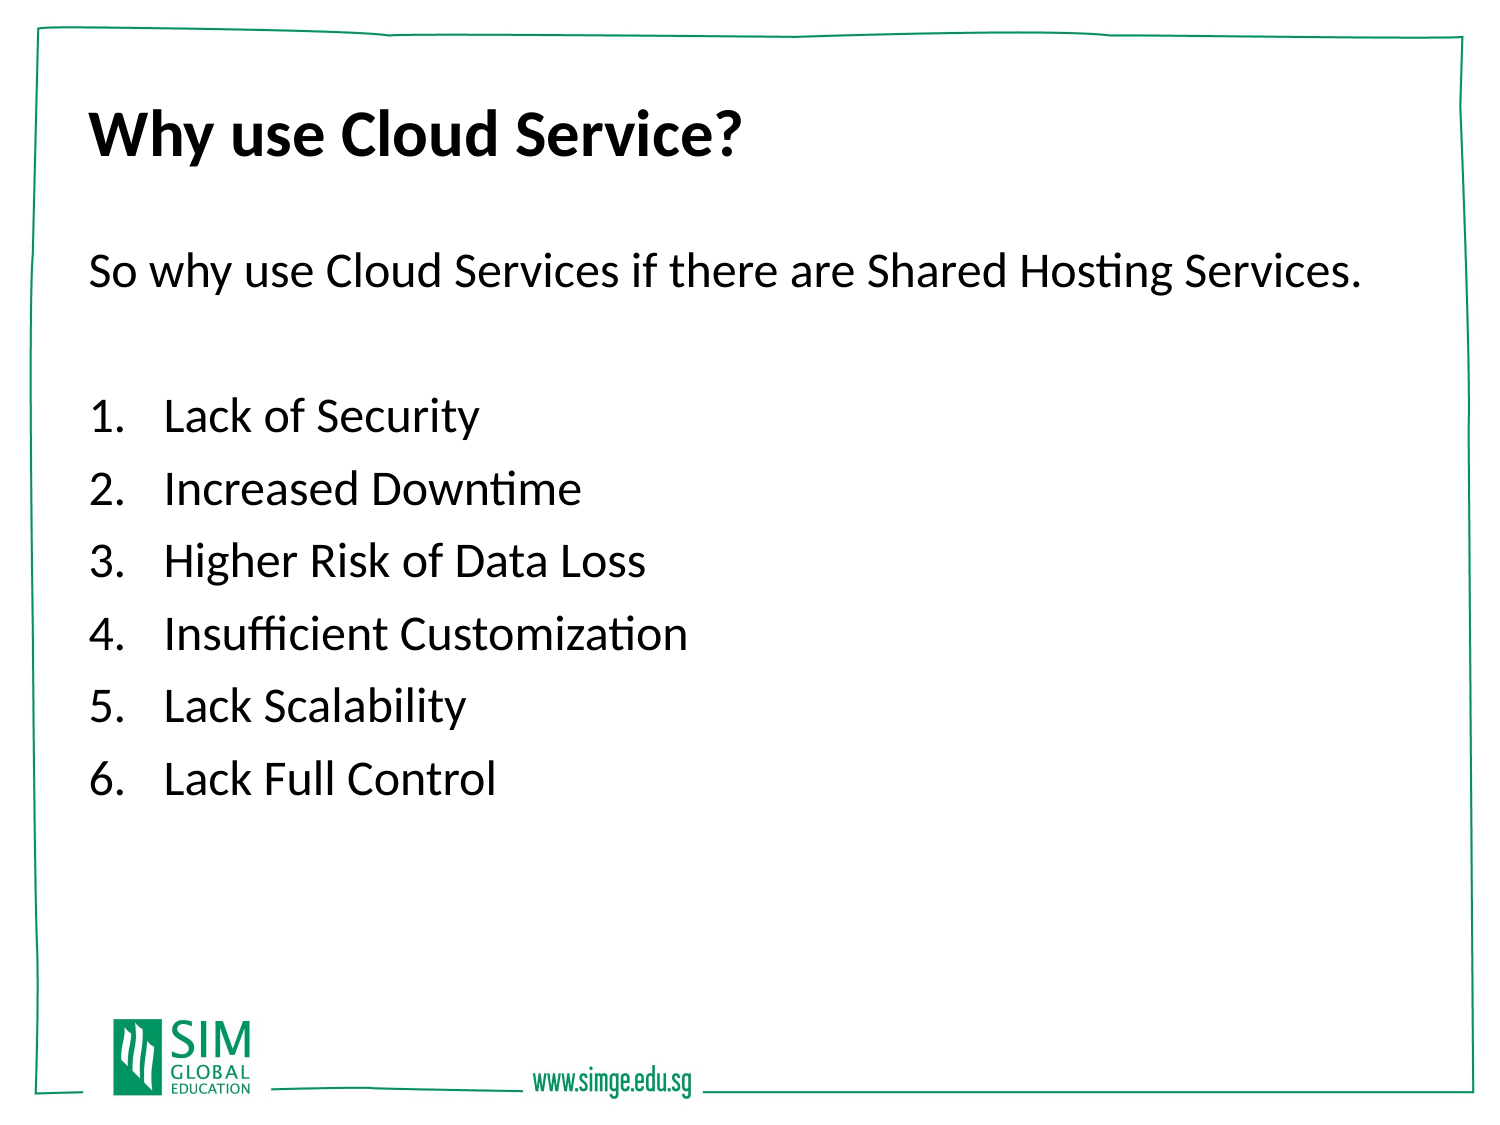

Why use Cloud Service?
So why use Cloud Services if there are Shared Hosting Services.

Lack of Security
Increased Downtime
Higher Risk of Data Loss
Insufficient Customization
Lack Scalability
Lack Full Control